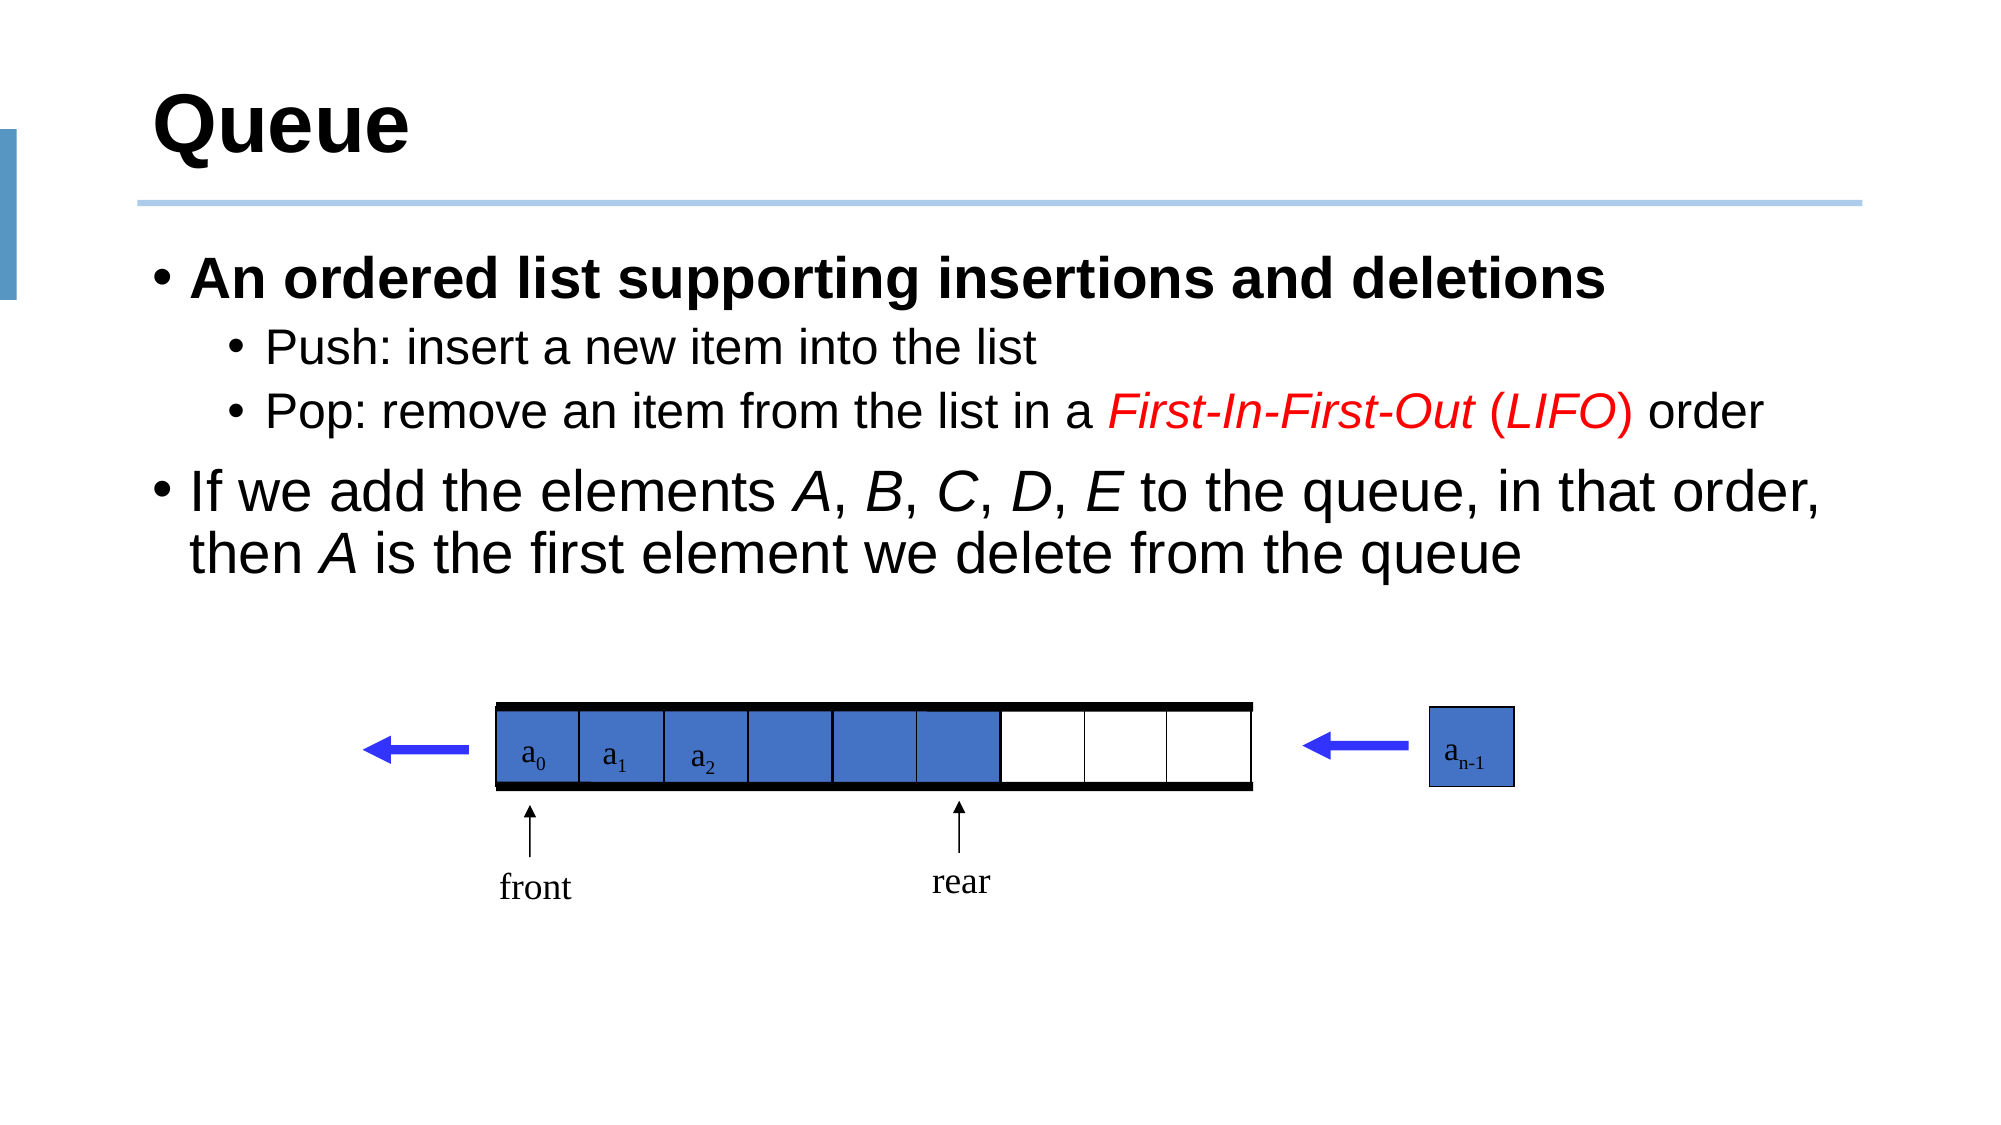

# Queue
An ordered list supporting insertions and deletions
Push: insert a new item into the list
Pop: remove an item from the list in a First-In-First-Out (LIFO) order
If we add the elements A, B, C, D, E to the queue, in that order, then A is the first element we delete from the queue

an-1
a0
a1
a2

rear
front